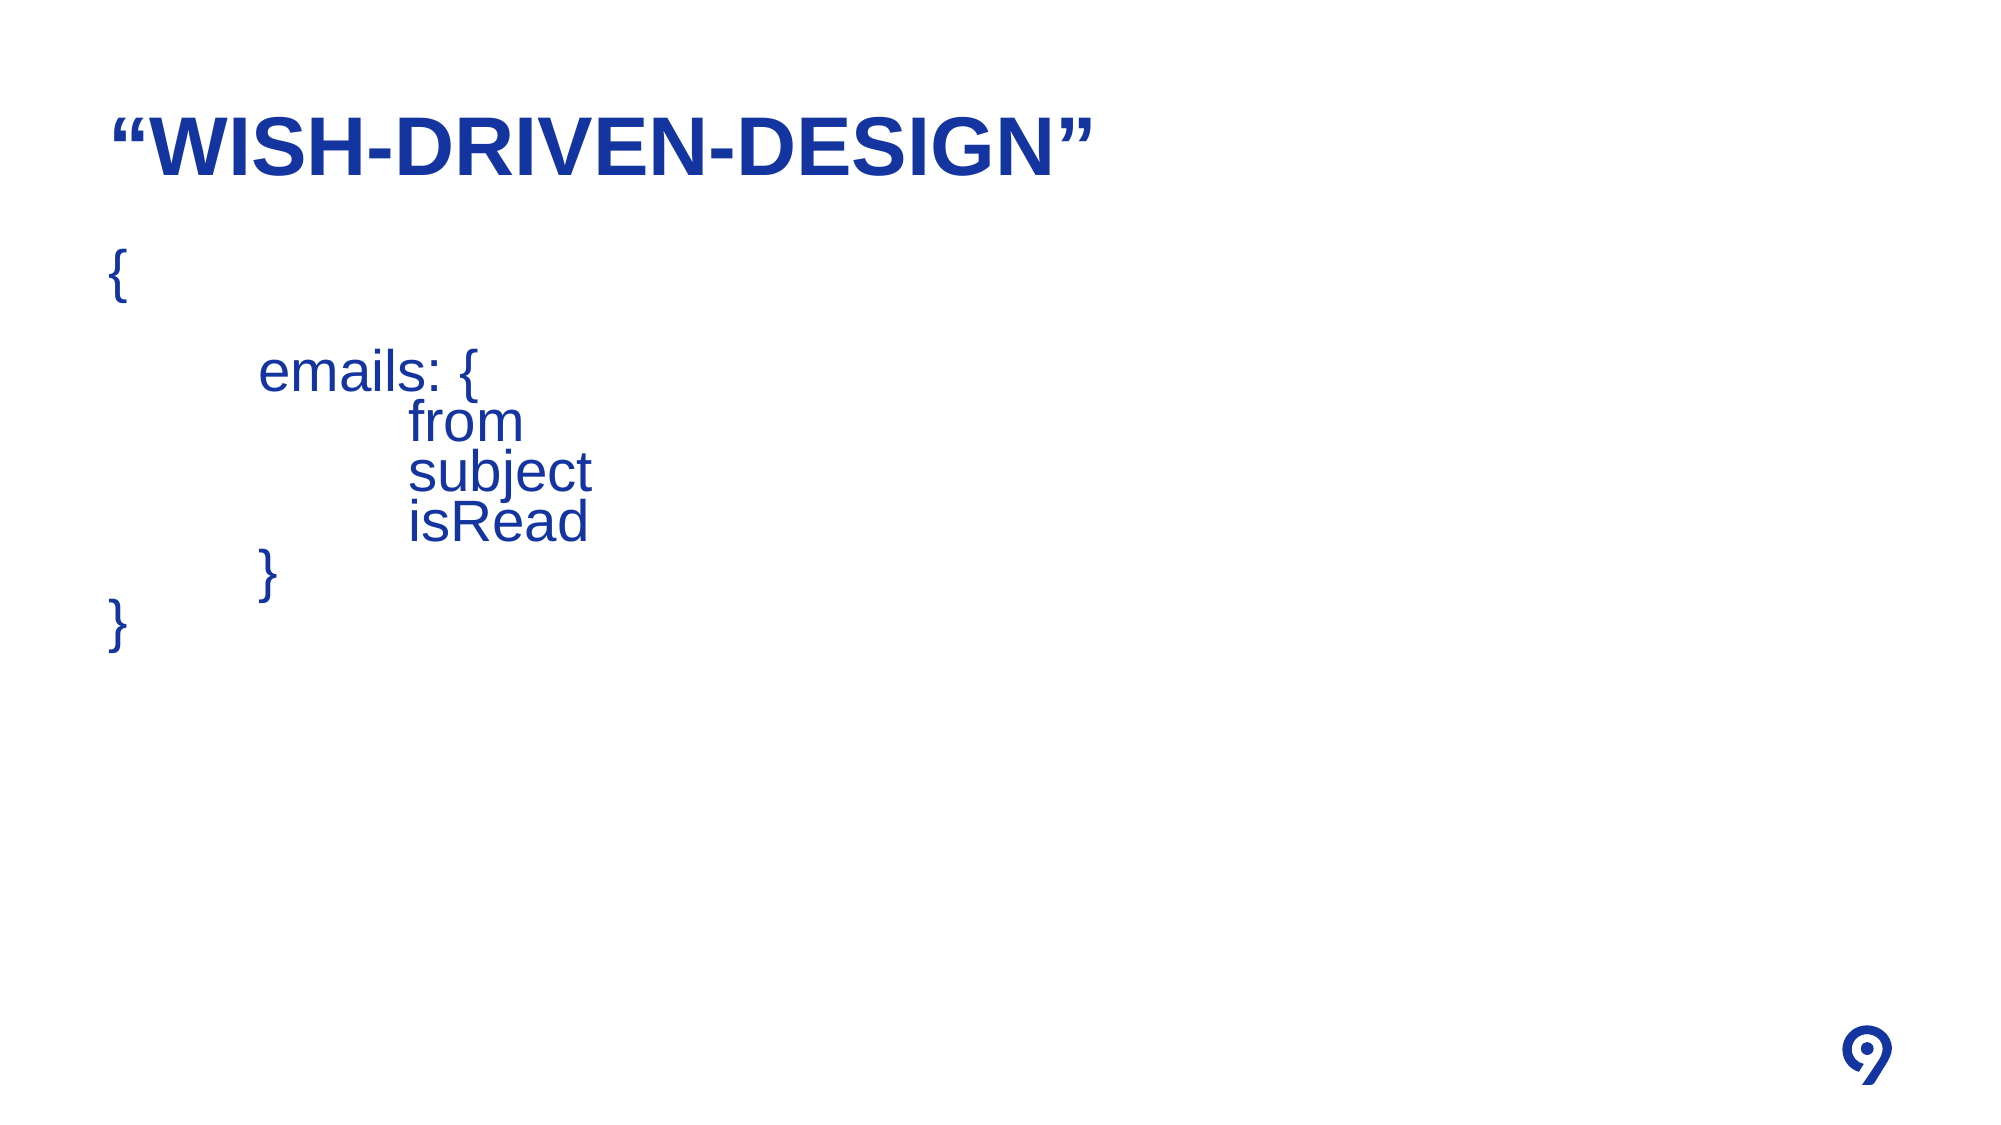

# “WISH-DRIVEN-DESIGN”
{

	emails: {
		from
		subject
		isRead
	}
}